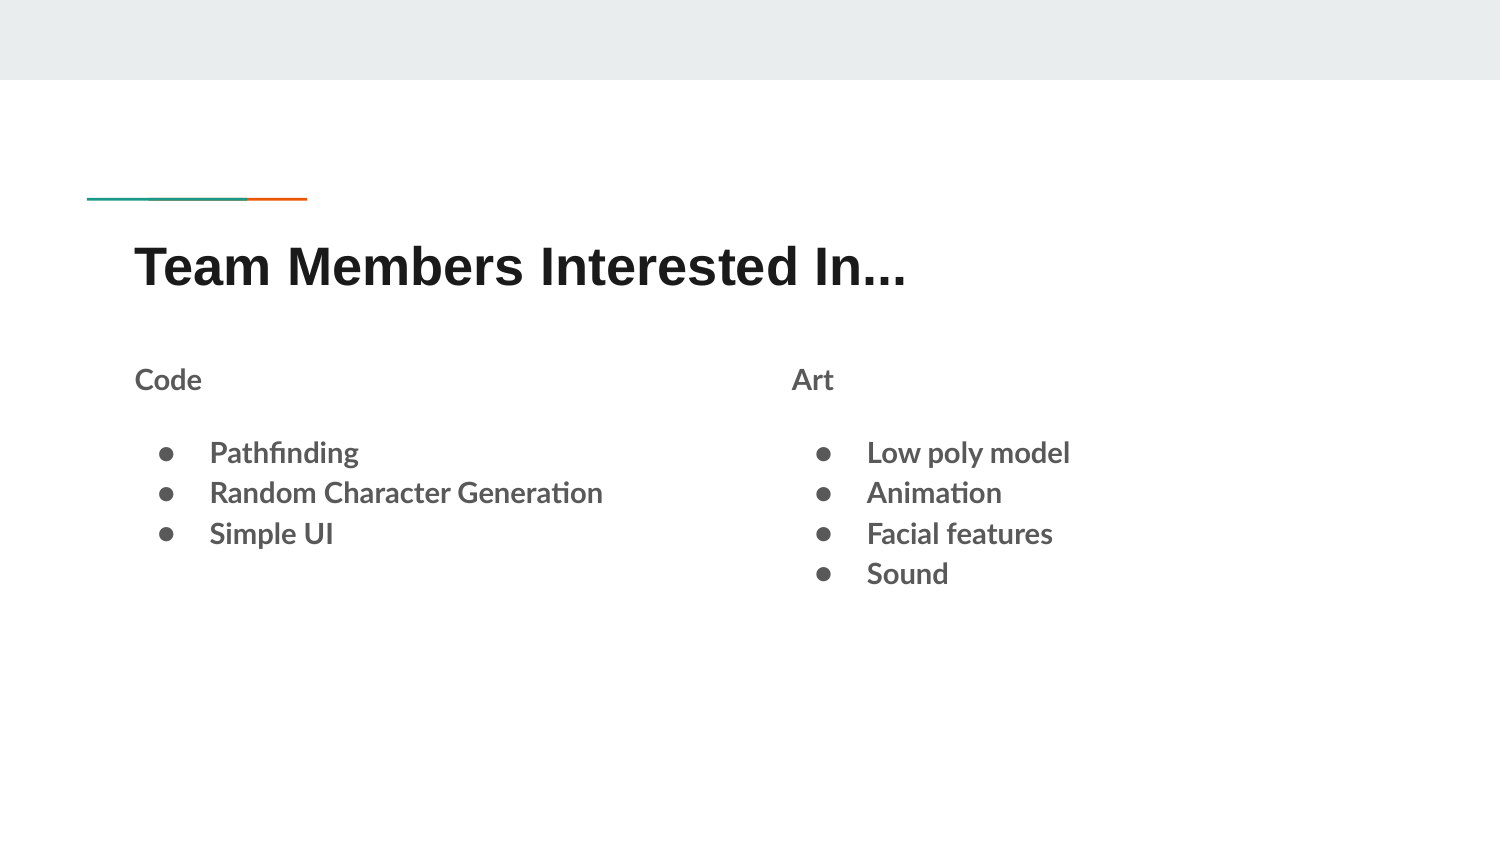

# Team Members Interested In...
Code
Pathfinding
Random Character Generation
Simple UI

Art
Low poly model
Animation
Facial features
Sound